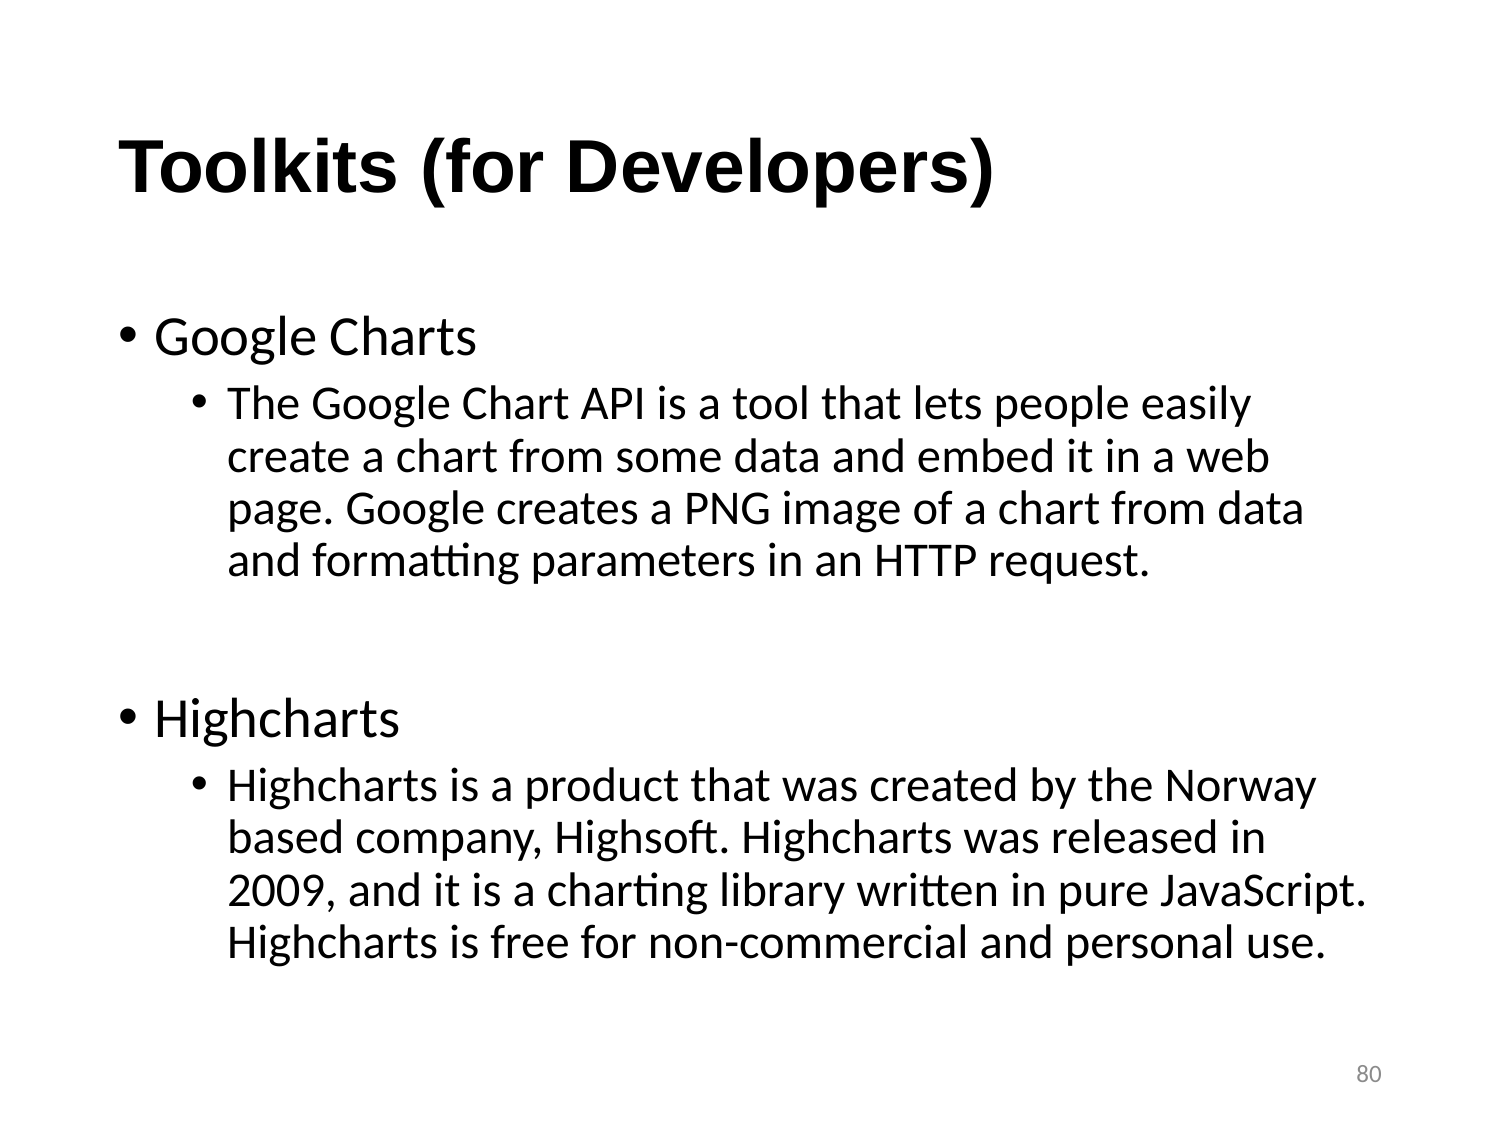

# Toolkits (for Developers)
Google Charts
The Google Chart API is a tool that lets people easily create a chart from some data and embed it in a web page. Google creates a PNG image of a chart from data and formatting parameters in an HTTP request.

Highcharts
Highcharts is a product that was created by the Norway based company, Highsoft. Highcharts was released in 2009, and it is a charting library written in pure JavaScript. Highcharts is free for non-commercial and personal use.
80